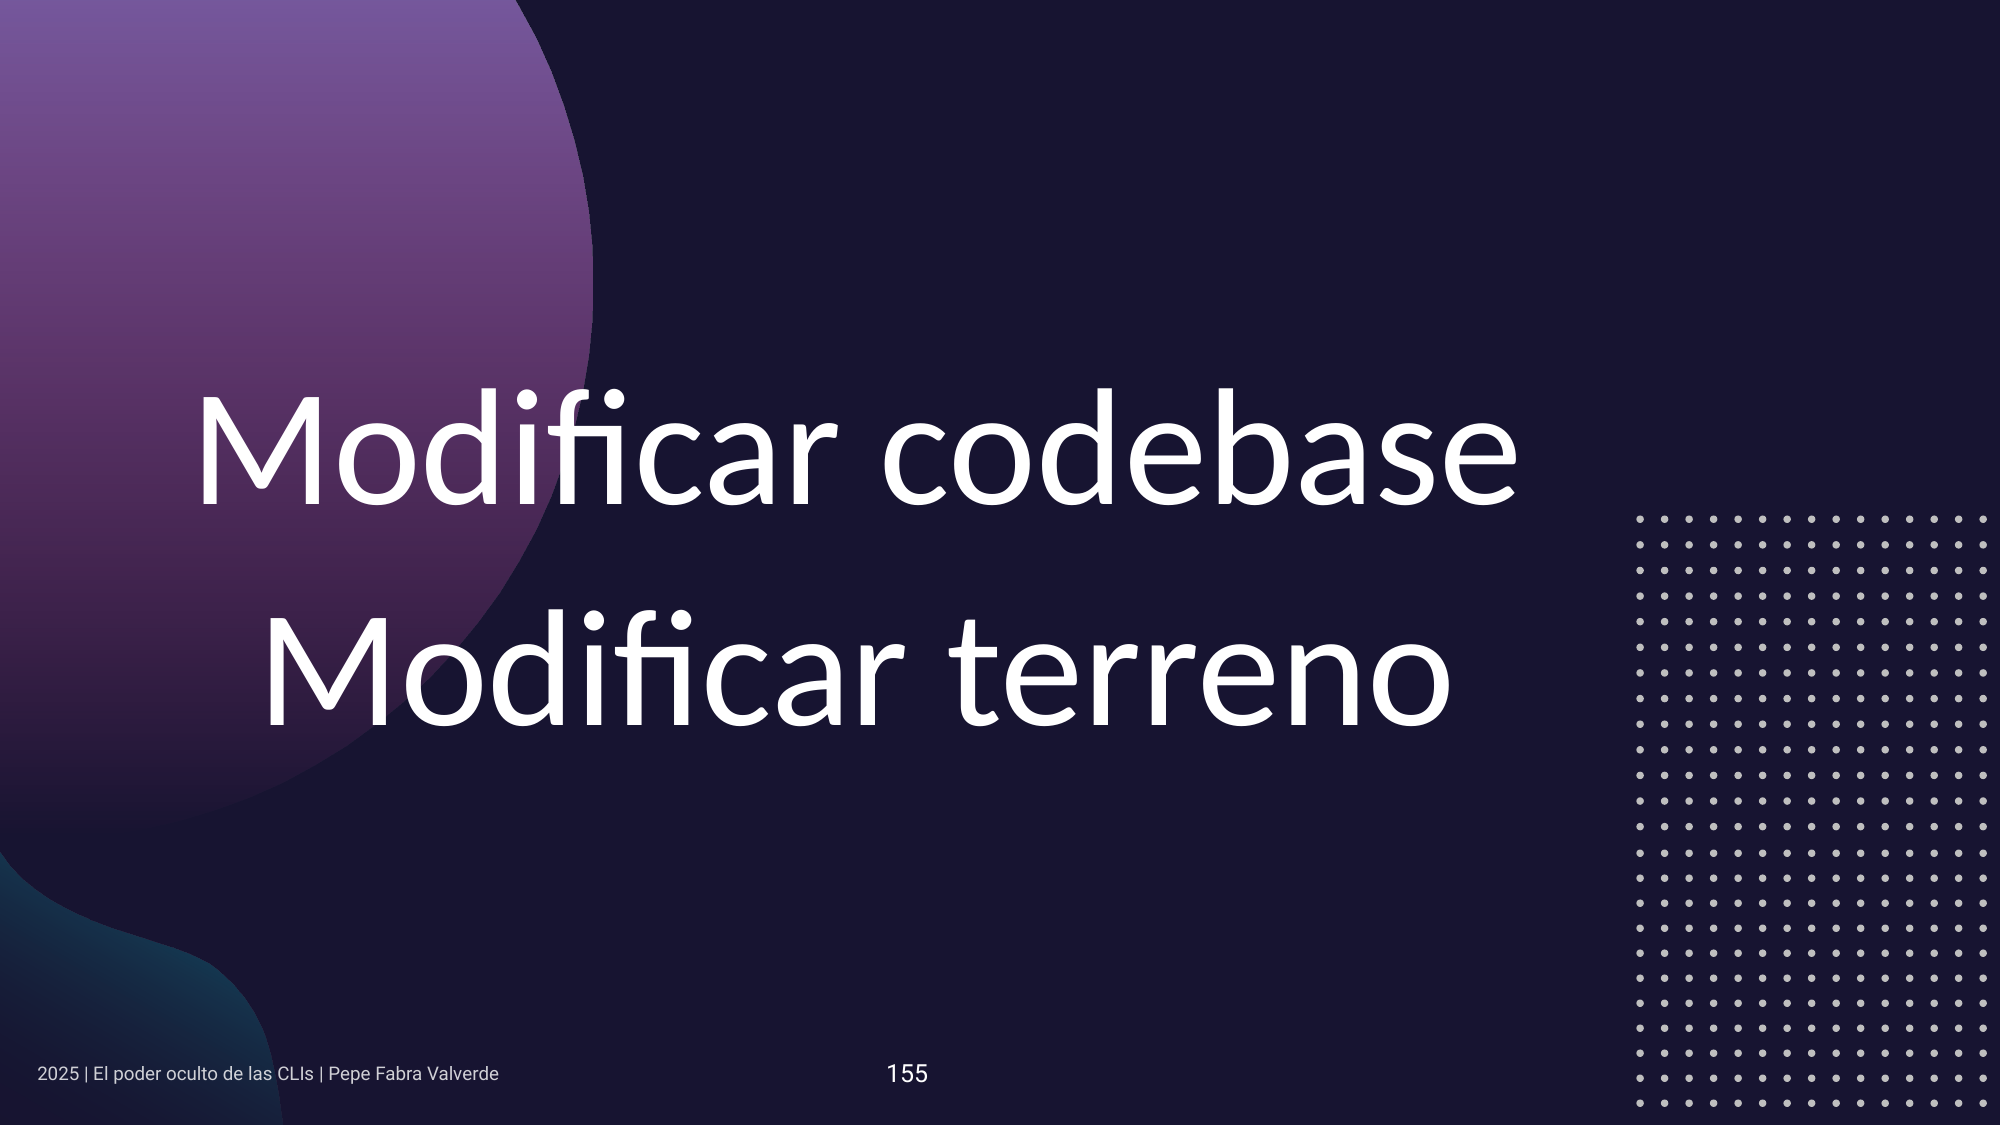

Modificar codebase
Modificar terreno
2025 | El poder oculto de las CLIs | Pepe Fabra Valverde